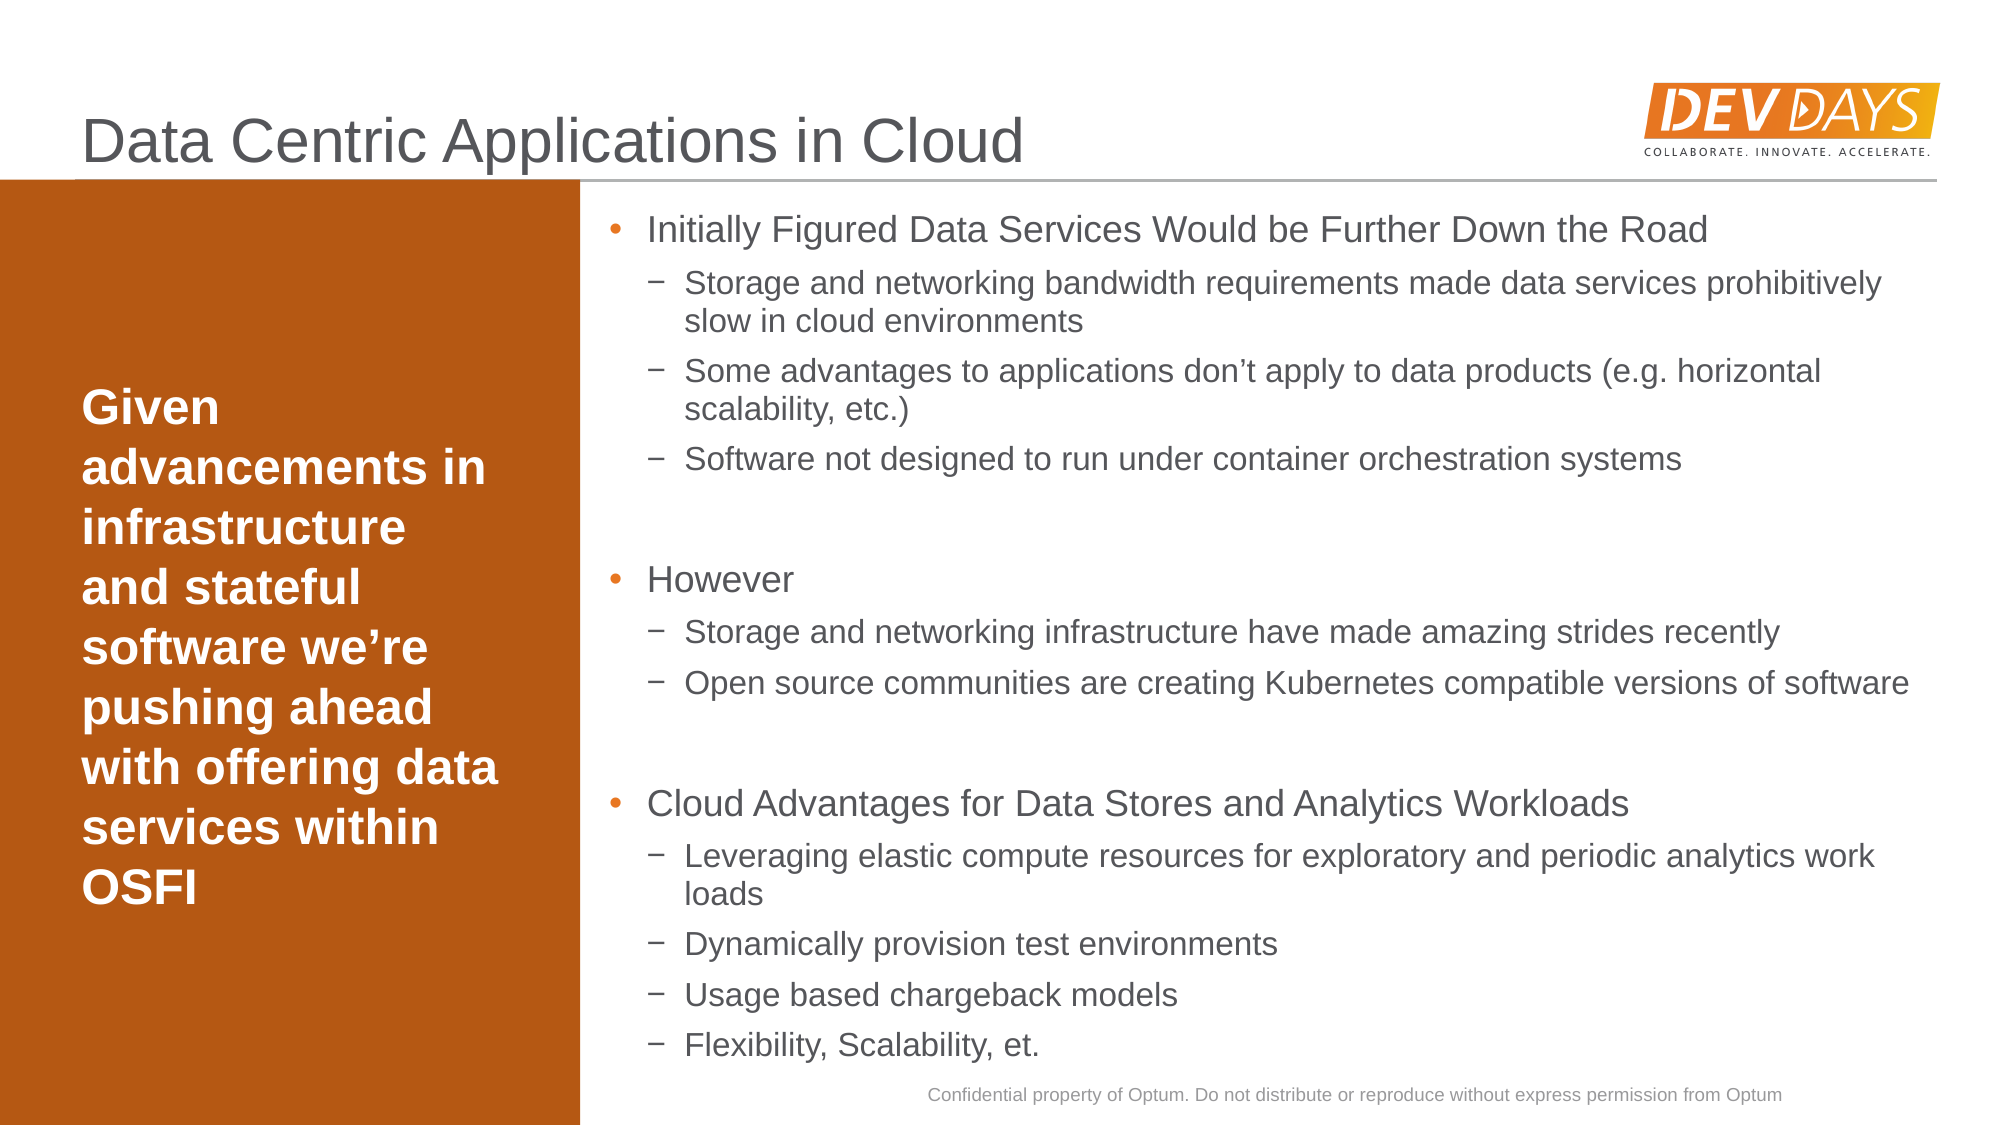

# Data Centric Applications in Cloud

Initially Figured Data Services Would be Further Down the Road
Storage and networking bandwidth requirements made data services prohibitively slow in cloud environments
Some advantages to applications don’t apply to data products (e.g. horizontal scalability, etc.)
Software not designed to run under container orchestration systems

However
Storage and networking infrastructure have made amazing strides recently
Open source communities are creating Kubernetes compatible versions of software

Cloud Advantages for Data Stores and Analytics Workloads
Leveraging elastic compute resources for exploratory and periodic analytics work loads
Dynamically provision test environments
Usage based chargeback models
Flexibility, Scalability, et.
Given advancements in infrastructure and stateful software we’re pushing ahead with offering data services within OSFI

Confidential property of Optum. Do not distribute or reproduce without express permission from Optum